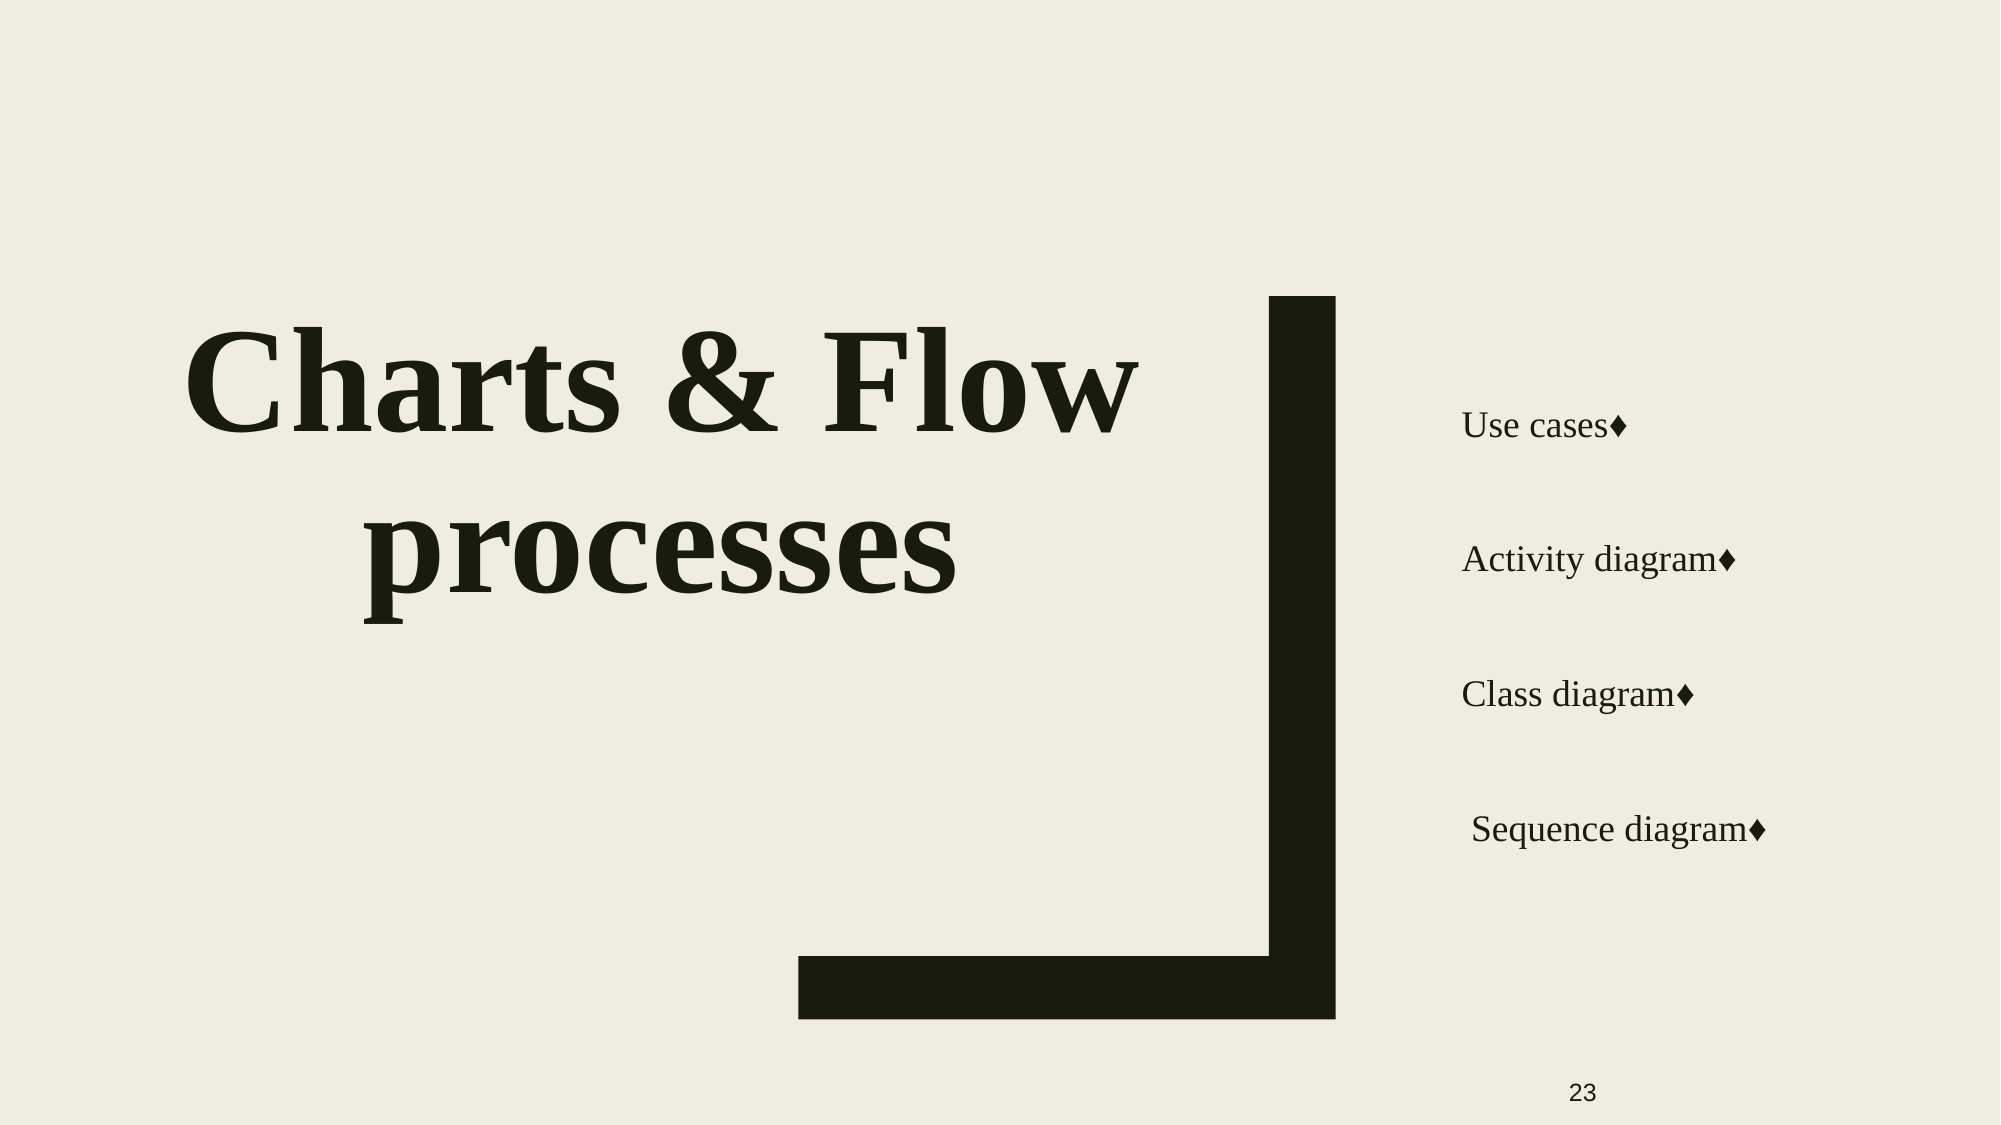

# Charts & Flow processes

♦Use cases

♦Activity diagram

♦Class diagram

♦Sequence diagram

23